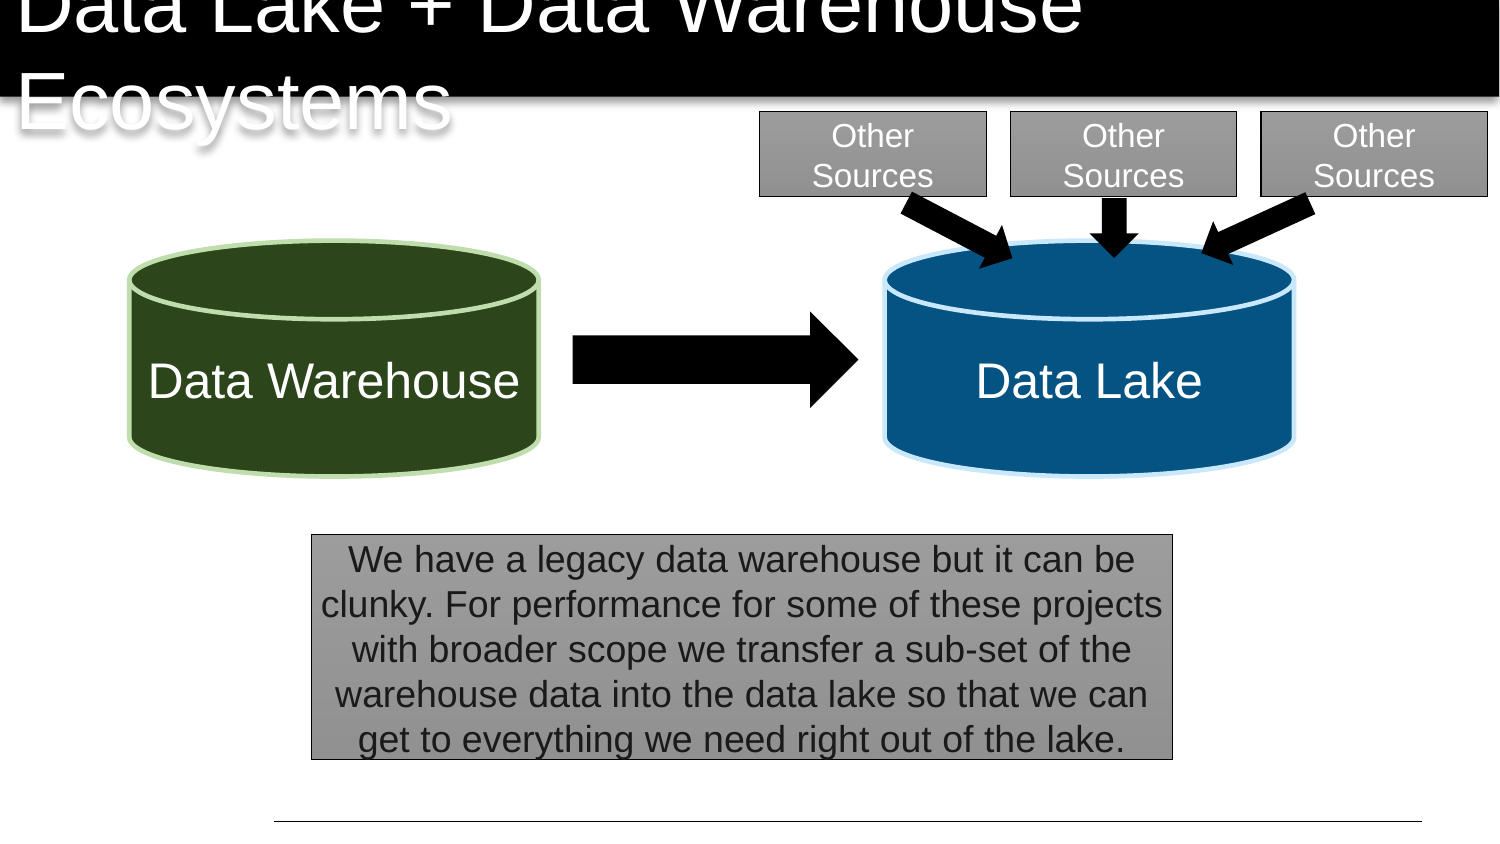

# Data Lake + Data Warehouse Ecosystems
Other Sources
Other Sources
Other Sources

Data Warehouse
Data Lake

We have a legacy data warehouse but it can be clunky. For performance for some of these projects with broader scope we transfer a sub-set of the warehouse data into the data lake so that we can get to everything we need right out of the lake.